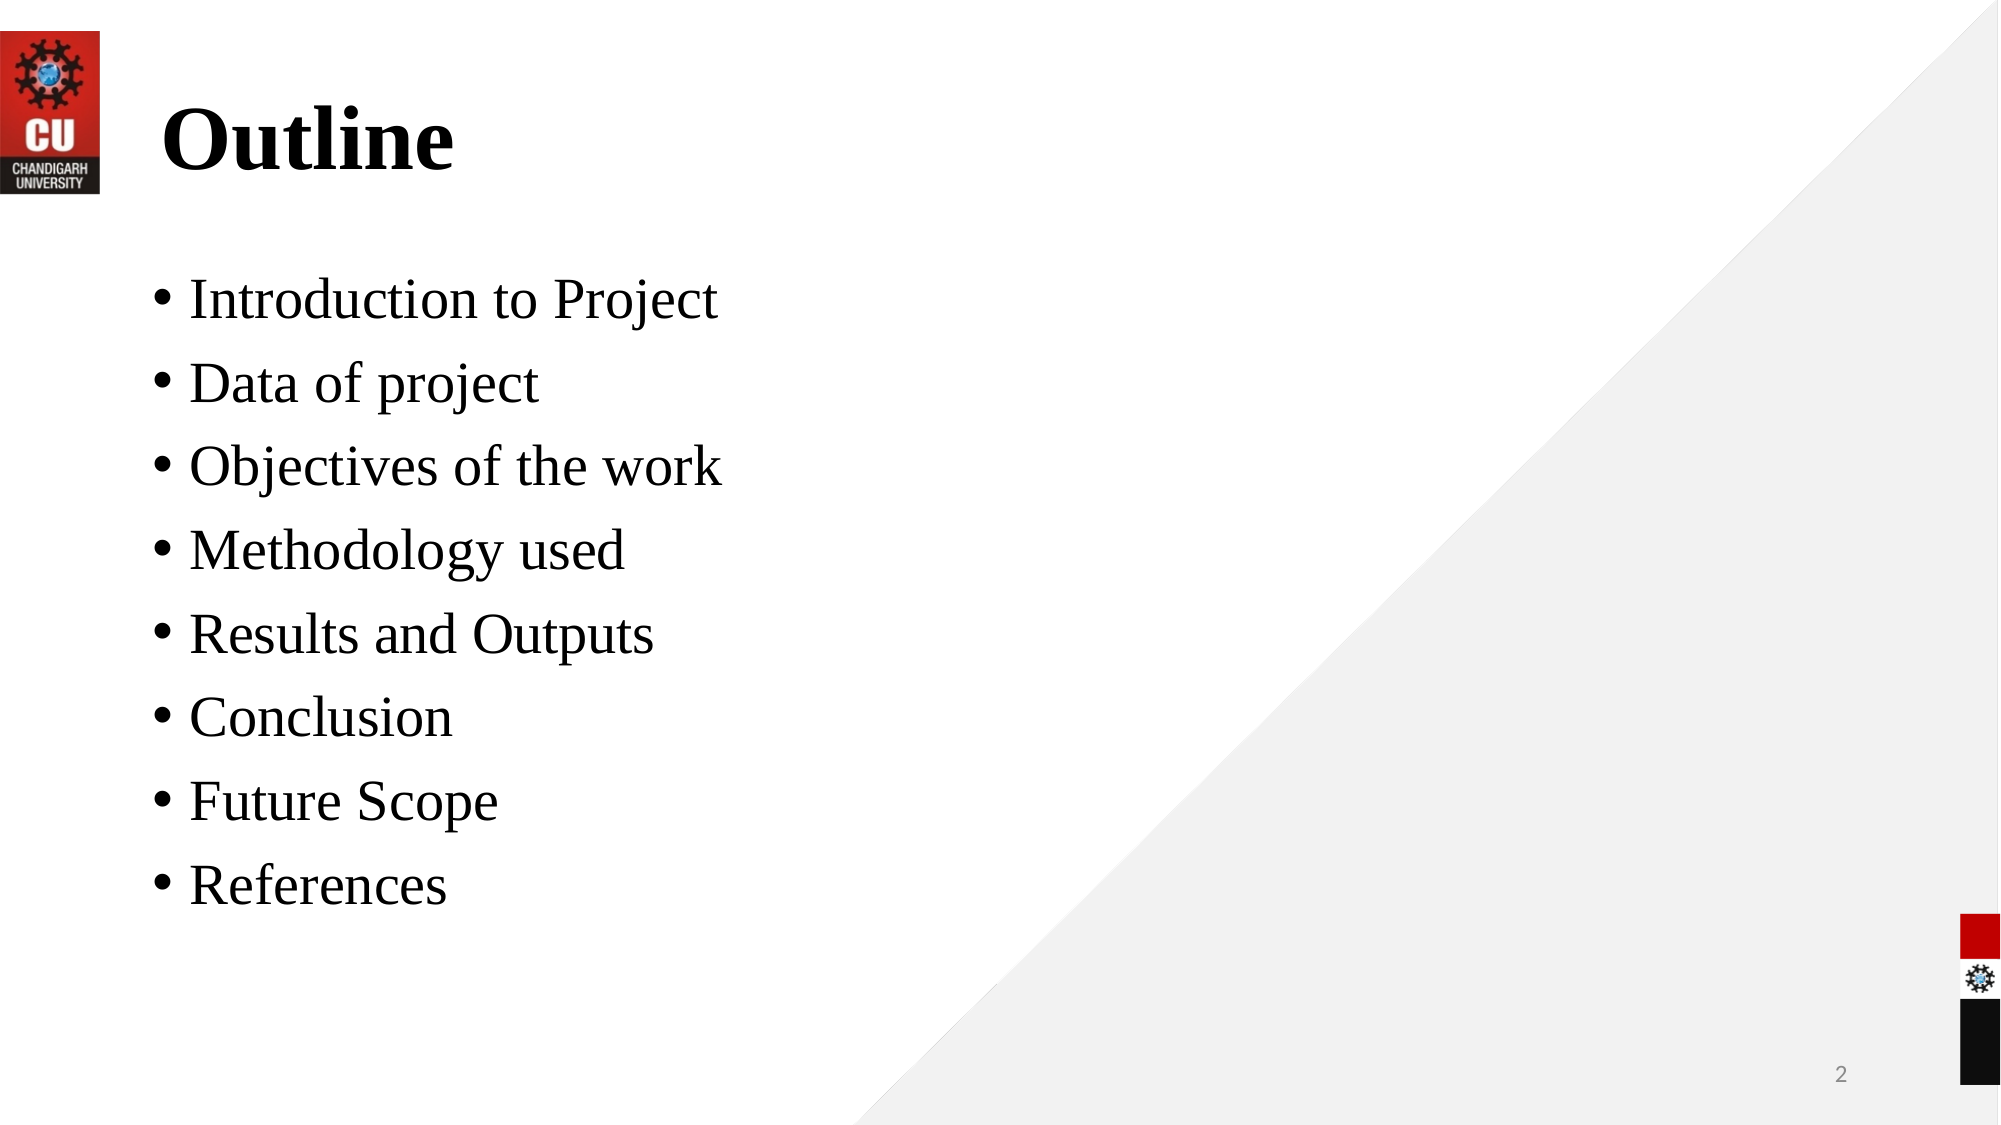

# Outline
Introduction to Project
Data of project
Objectives of the work
Methodology used
Results and Outputs
Conclusion
Future Scope
References

2